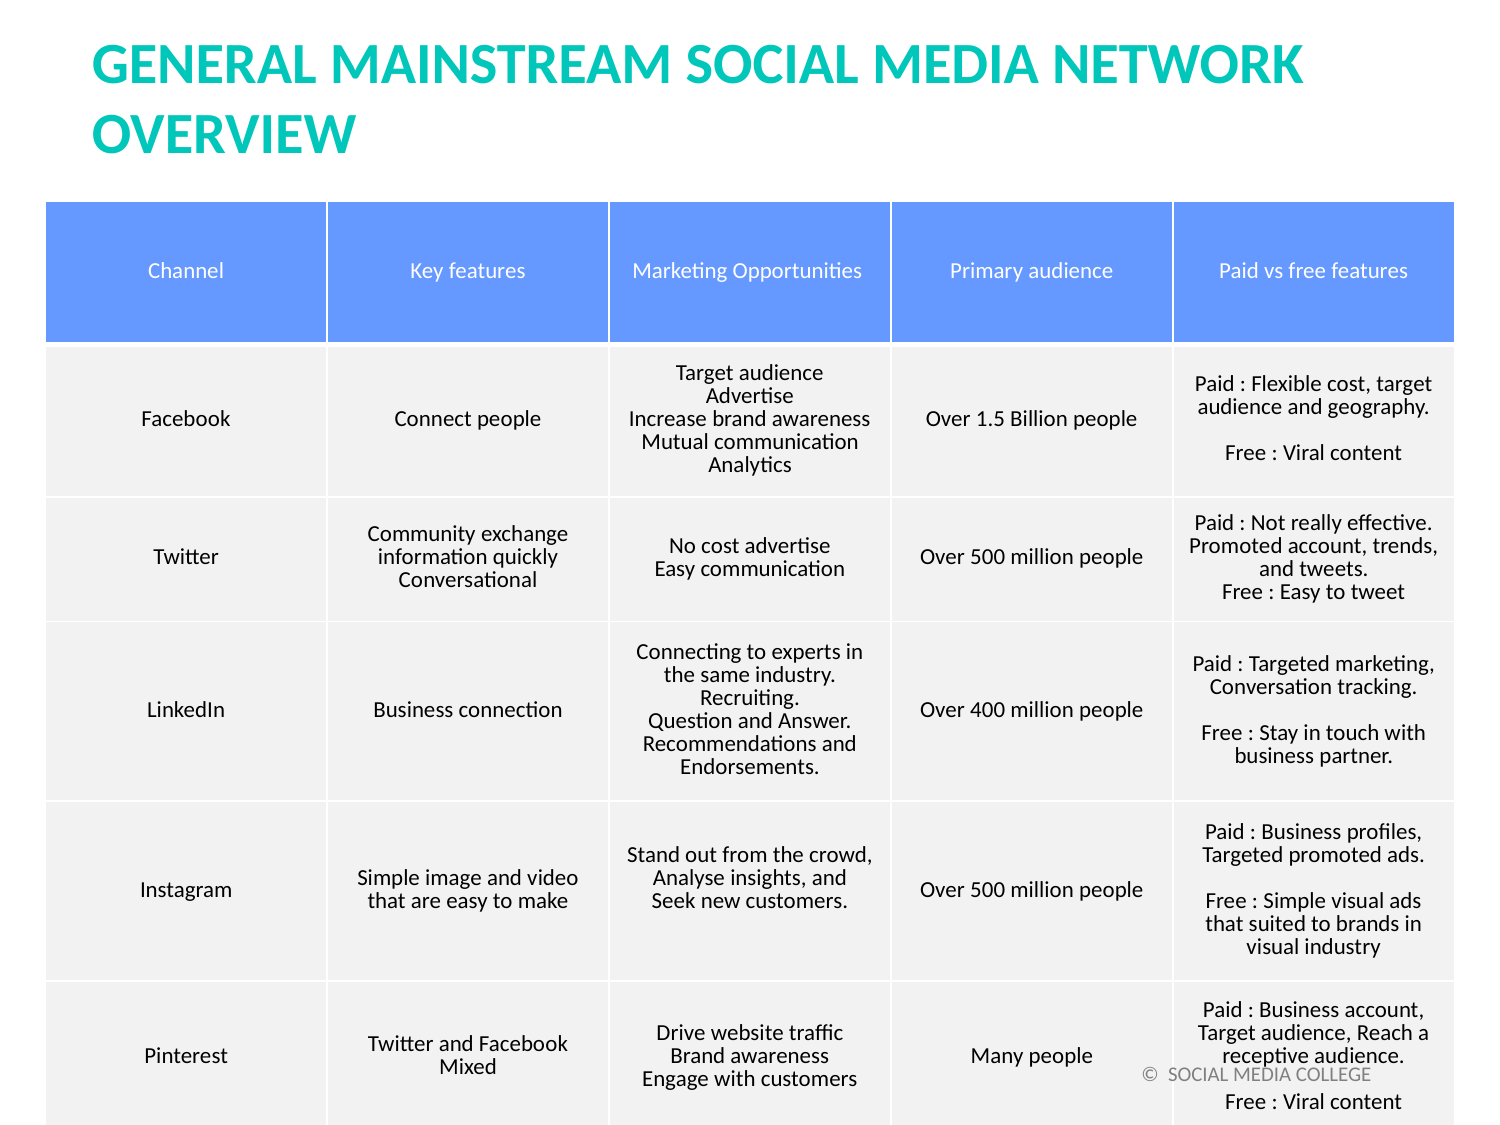

GENERAL MAINSTREAM SOCIAL MEDIA NETWORK OVERVIEW
| Channel | Key features | Marketing Opportunities | Primary audience | Paid vs free features |
| --- | --- | --- | --- | --- |
| Facebook | Connect people | Target audience Advertise Increase brand awareness Mutual communication Analytics | Over 1.5 Billion people | Paid : Flexible cost, target audience and geography. Free : Viral content |
| Twitter | Community exchange information quickly Conversational | No cost advertise Easy communication | Over 500 million people | Paid : Not really effective. Promoted account, trends, and tweets. Free : Easy to tweet |
| LinkedIn | Business connection | Connecting to experts in the same industry. Recruiting. Question and Answer. Recommendations and Endorsements. | Over 400 million people | Paid : Targeted marketing, Conversation tracking. Free : Stay in touch with business partner. |
| Instagram | Simple image and video that are easy to make | Stand out from the crowd, Analyse insights, and Seek new customers. | Over 500 million people | Paid : Business profiles, Targeted promoted ads. Free : Simple visual ads that suited to brands in visual industry |
| Pinterest | Twitter and Facebook Mixed | Drive website traffic Brand awareness Engage with customers | Many people | Paid : Business account, Target audience, Reach a receptive audience. Free : Viral content |
| Google + | Optimised for businesses that use Google Adwords. | Search engine ranking | Numerous people | Paid : Google AdWord Free : Posts on google+ improve their search engine ranking |
| YouTube | Video based Search engine | Visual advertising | More than 1 Billion | Paid : Choose maximum cost per view. Target audience. Free : Video is more powerful than copywrite |
 ©  SOCIAL MEDIA COLLEGE